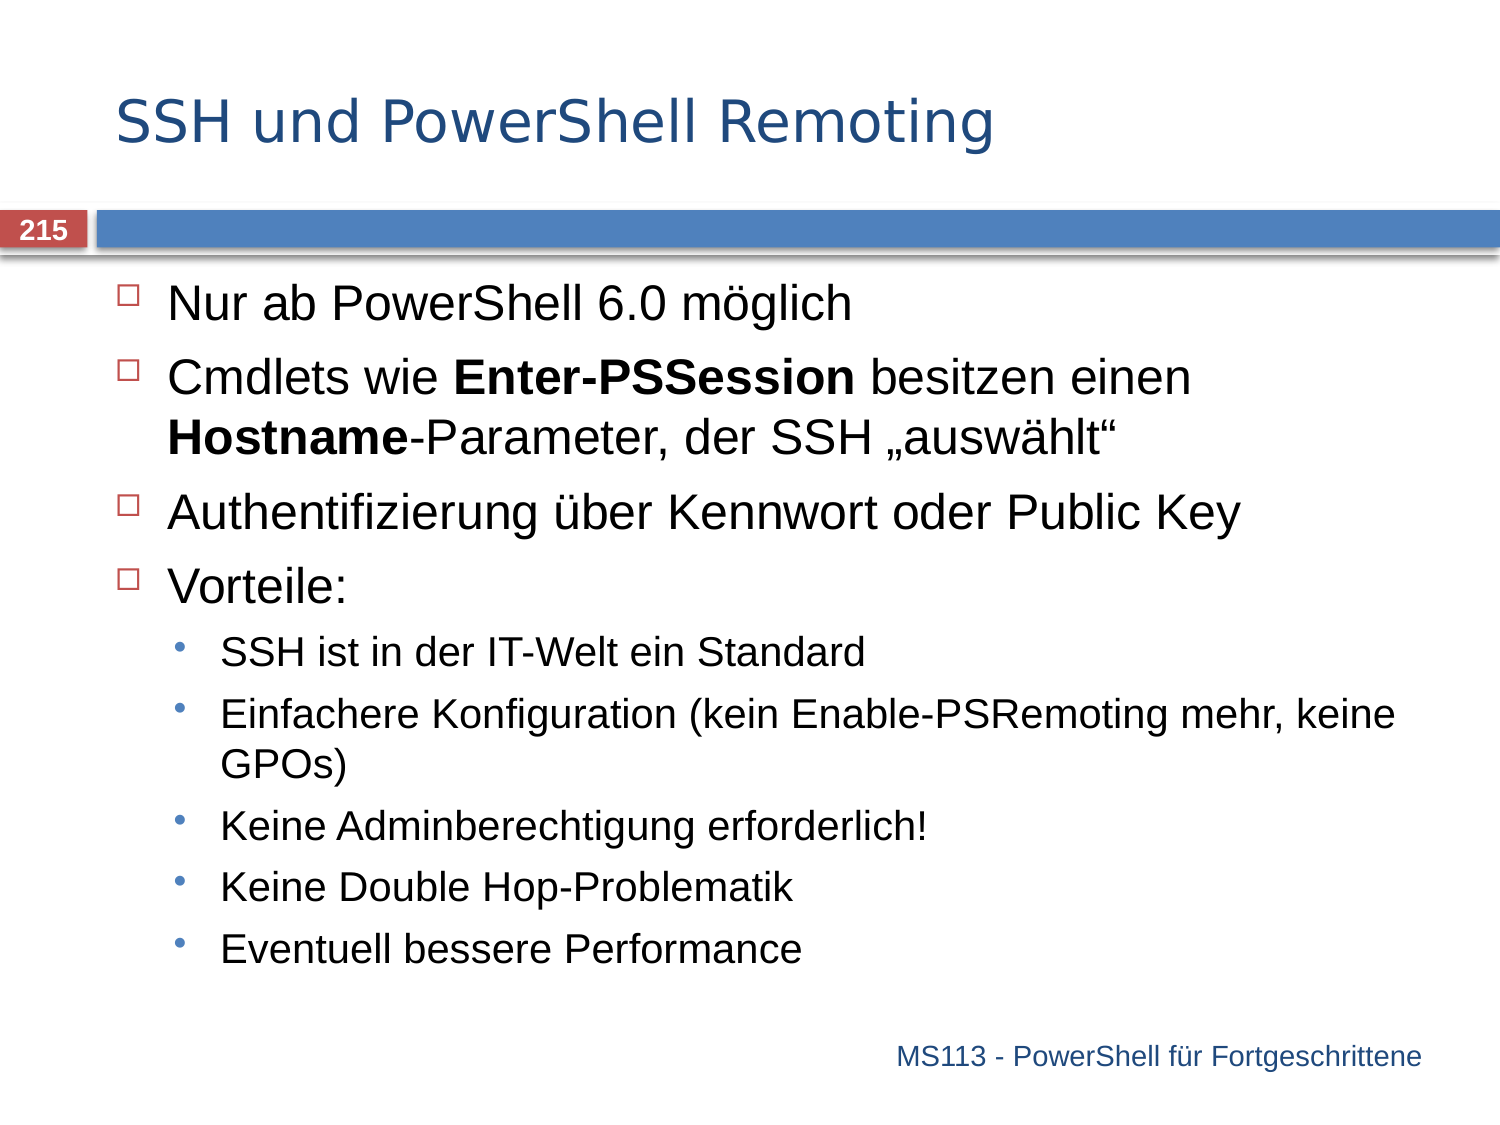

# SSH und PowerShell Remoting
215
Nur ab PowerShell 6.0 möglich
Cmdlets wie Enter-PSSession besitzen einen Hostname-Parameter, der SSH „auswählt“
Authentifizierung über Kennwort oder Public Key
Vorteile:
SSH ist in der IT-Welt ein Standard
Einfachere Konfiguration (kein Enable-PSRemoting mehr, keine GPOs)
Keine Adminberechtigung erforderlich!
Keine Double Hop-Problematik
Eventuell bessere Performance
MS113 - PowerShell für Fortgeschrittene